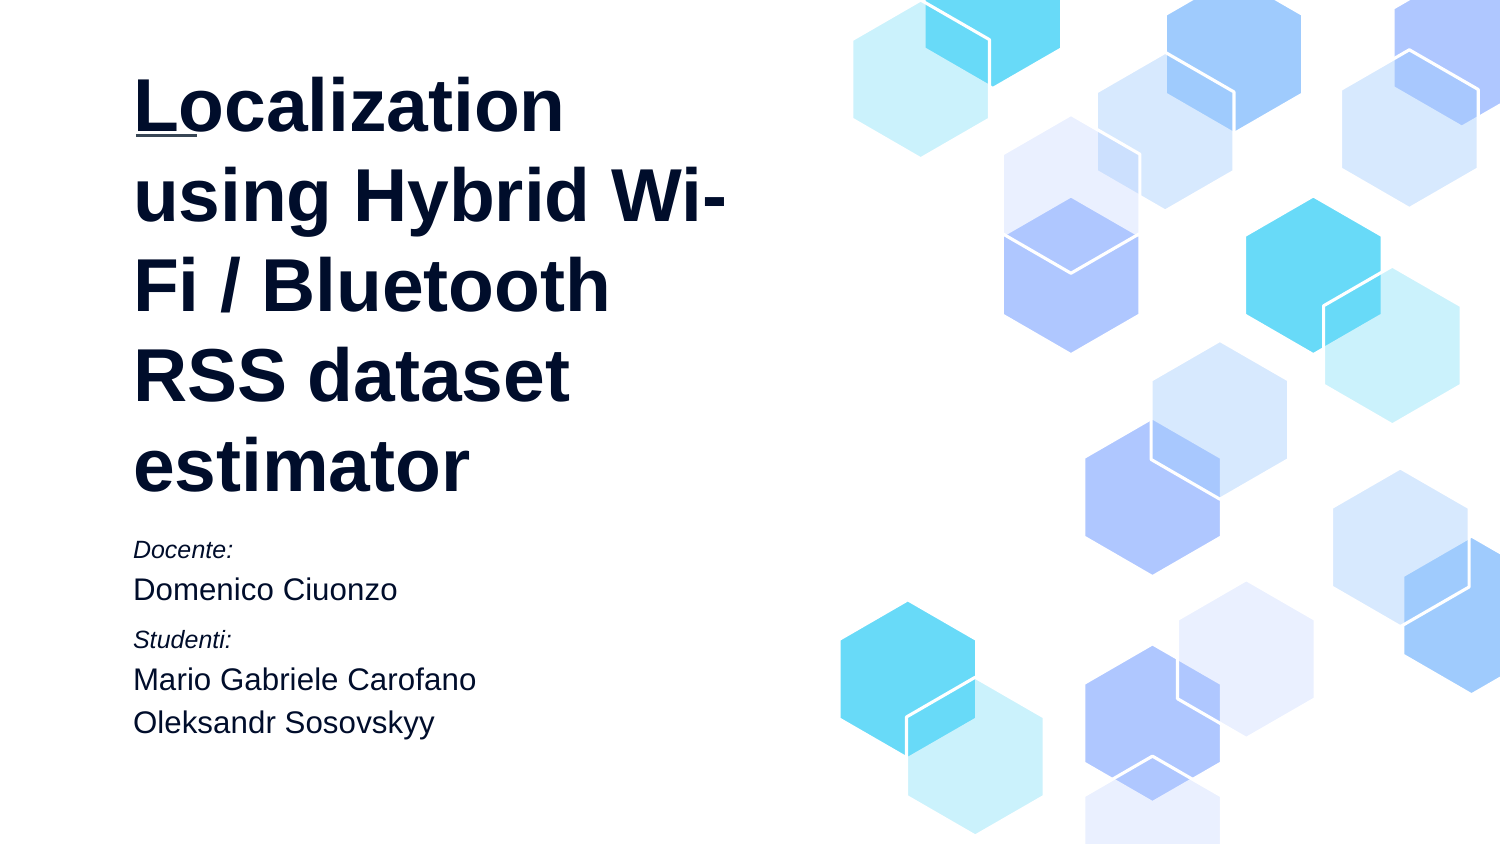

# Localization using Hybrid Wi-Fi / Bluetooth RSS dataset estimator

Docente:
Domenico Ciuonzo
Studenti:
Mario Gabriele Carofano
Oleksandr Sosovskyy